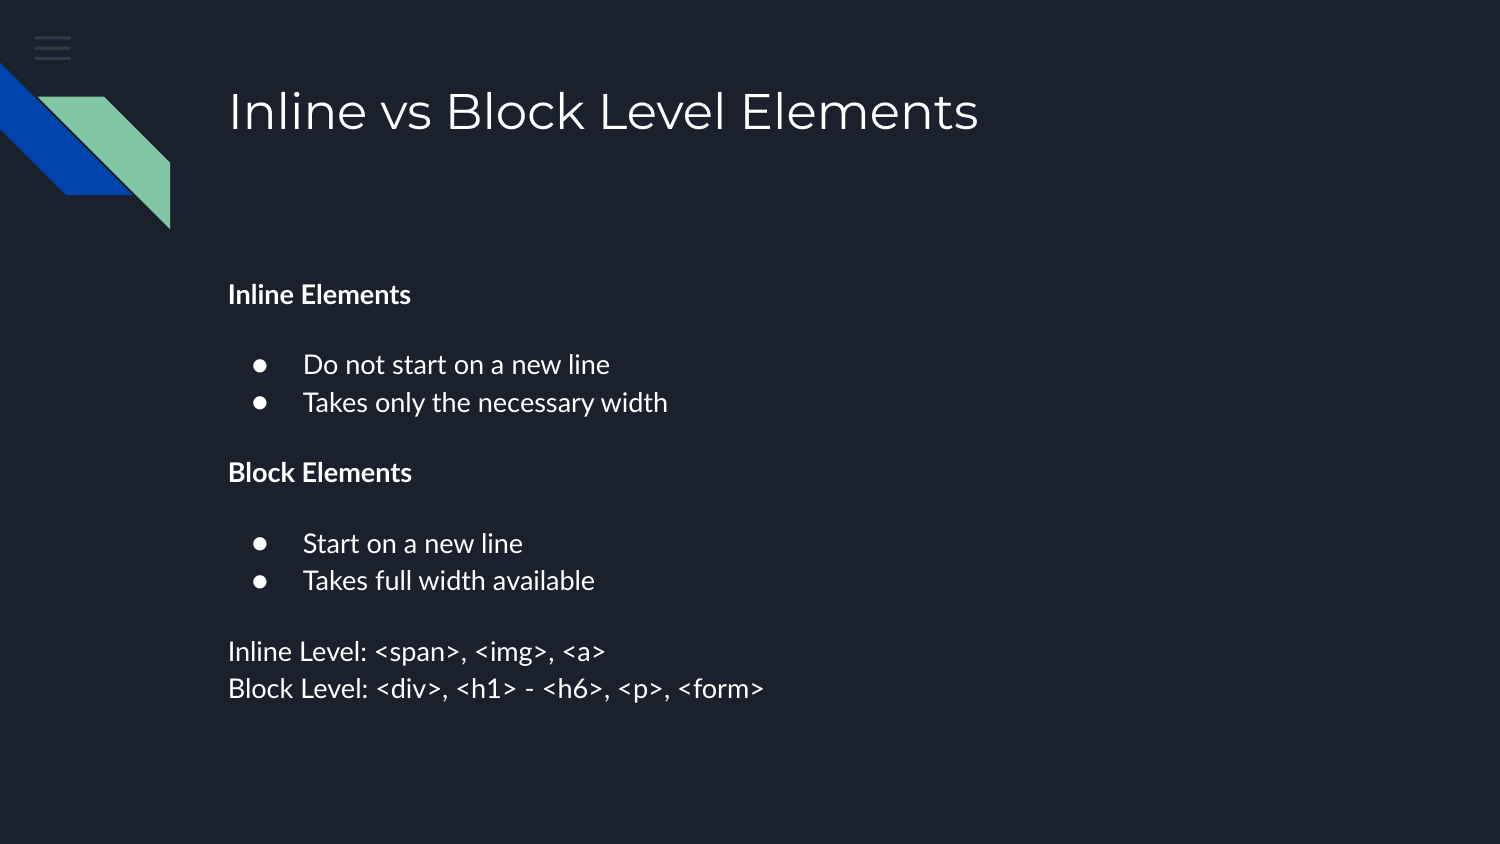

# Inline vs Block Level Elements
Inline Elements
Do not start on a new line
Takes only the necessary width
Block Elements
Start on a new line
Takes full width available
Inline Level: <span>, <img>, <a>
Block Level: <div>, <h1> - <h6>, <p>, <form>